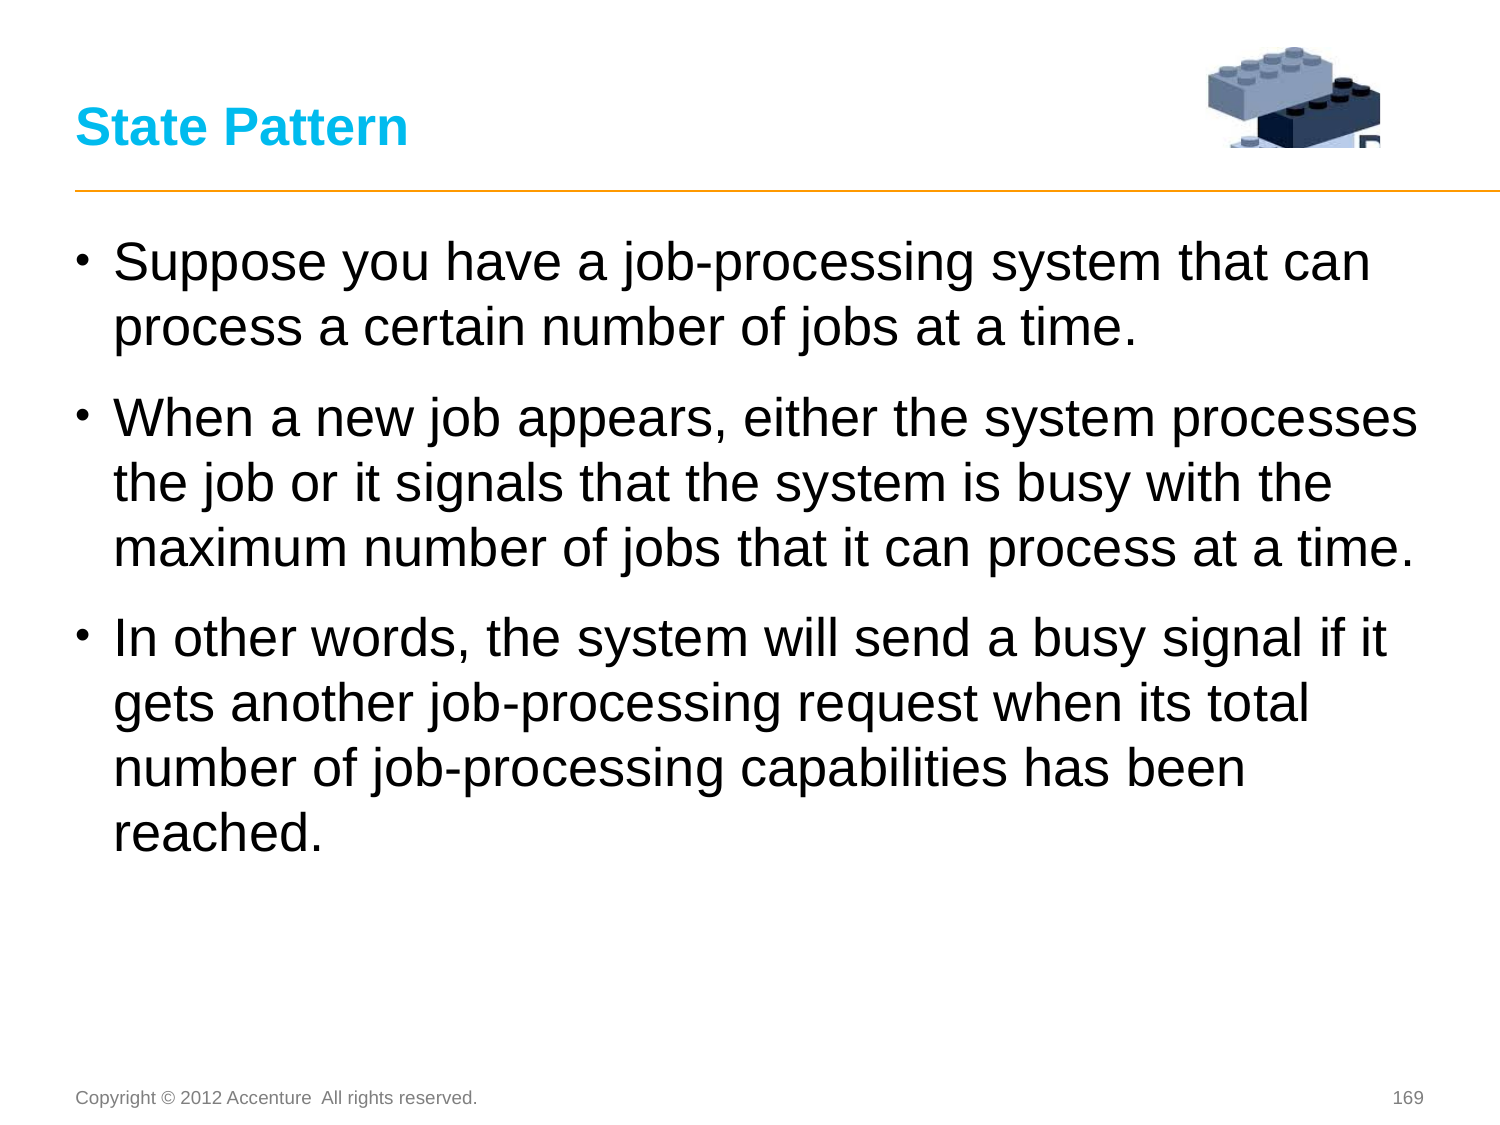

# State Pattern
Suppose you have a job-processing system that can process a certain number of jobs at a time.
When a new job appears, either the system processes the job or it signals that the system is busy with the maximum number of jobs that it can process at a time.
In other words, the system will send a busy signal if it gets another job-processing request when its total number of job-processing capabilities has been reached.